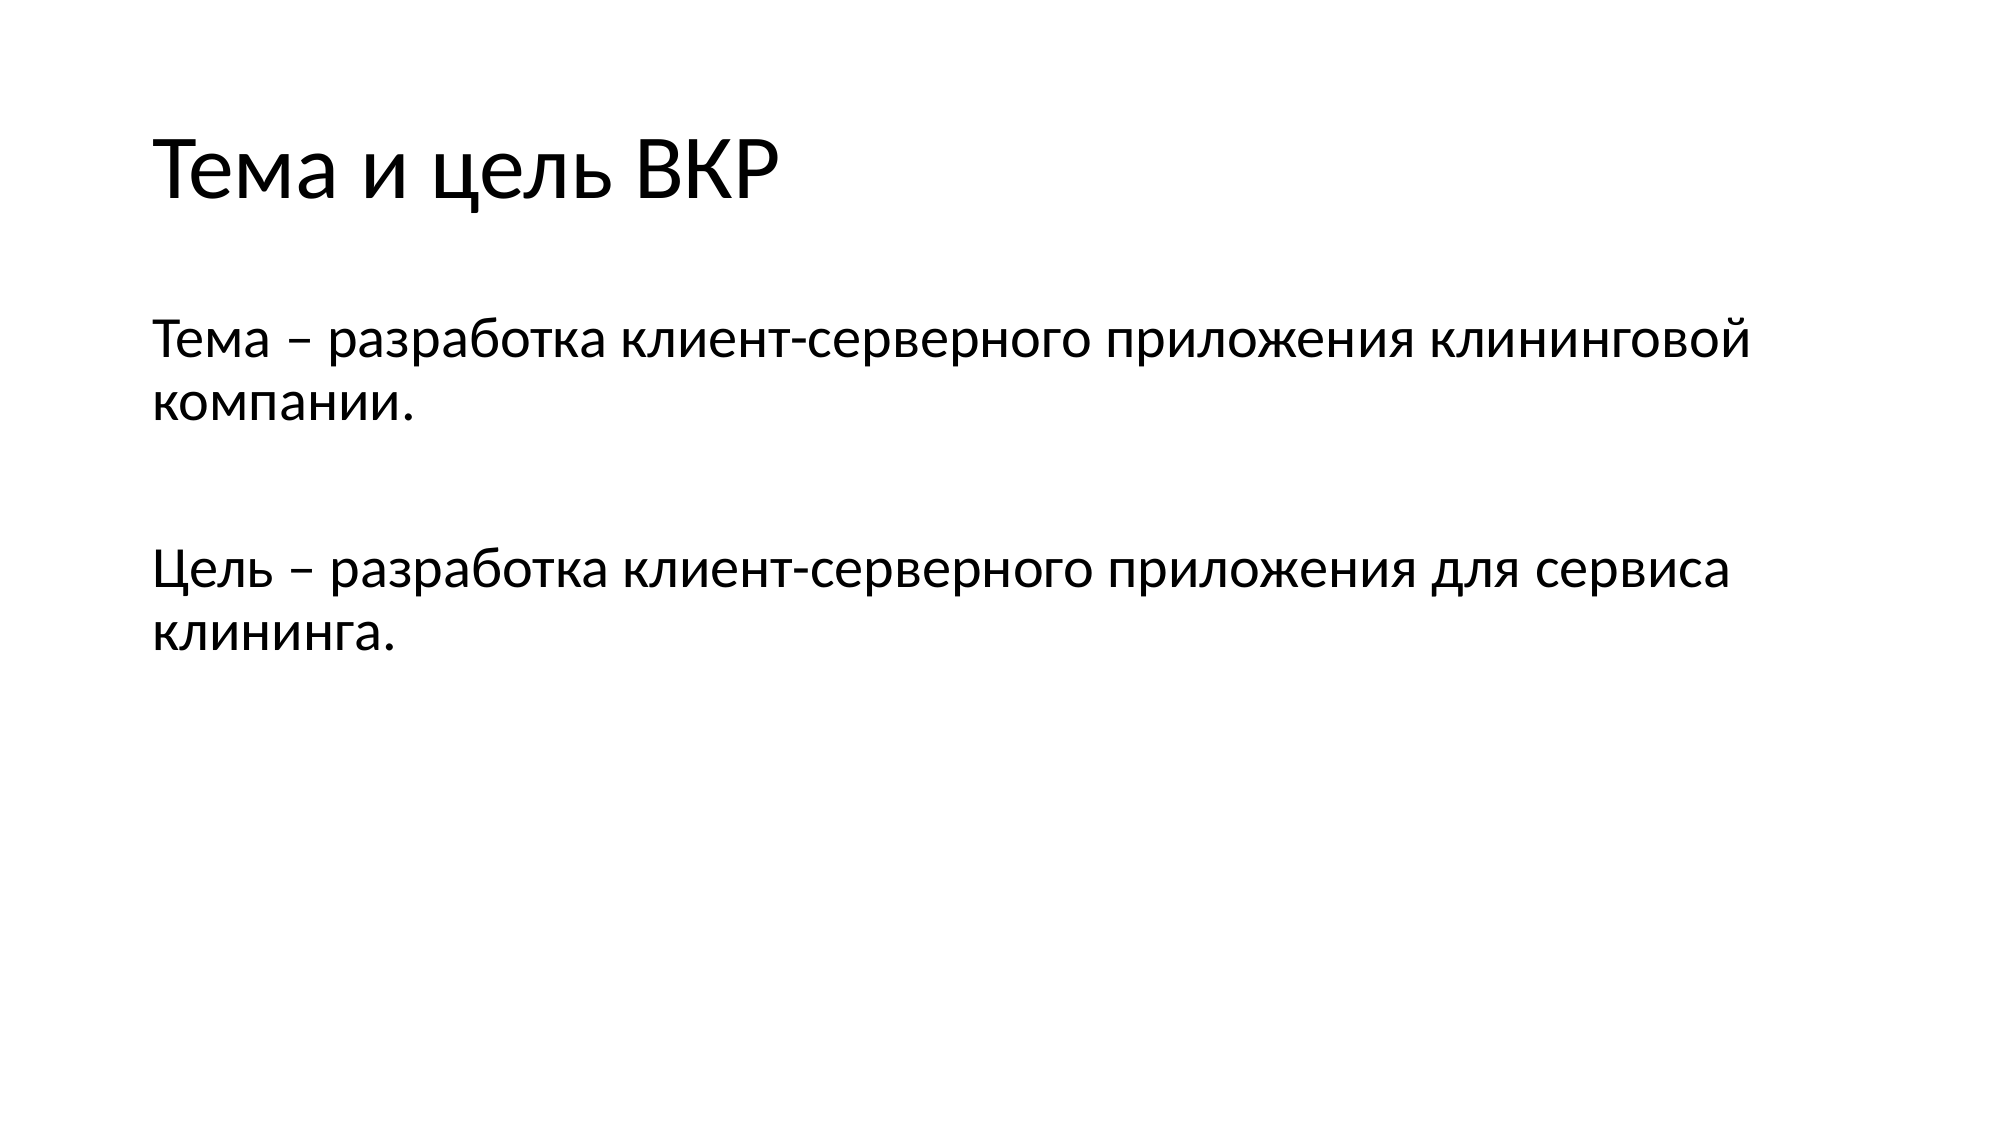

# Тема и цель ВКР
Тема – разработка клиент-серверного приложения клининговой компании.

Цель – разработка клиент-серверного приложения для сервиса клининга.